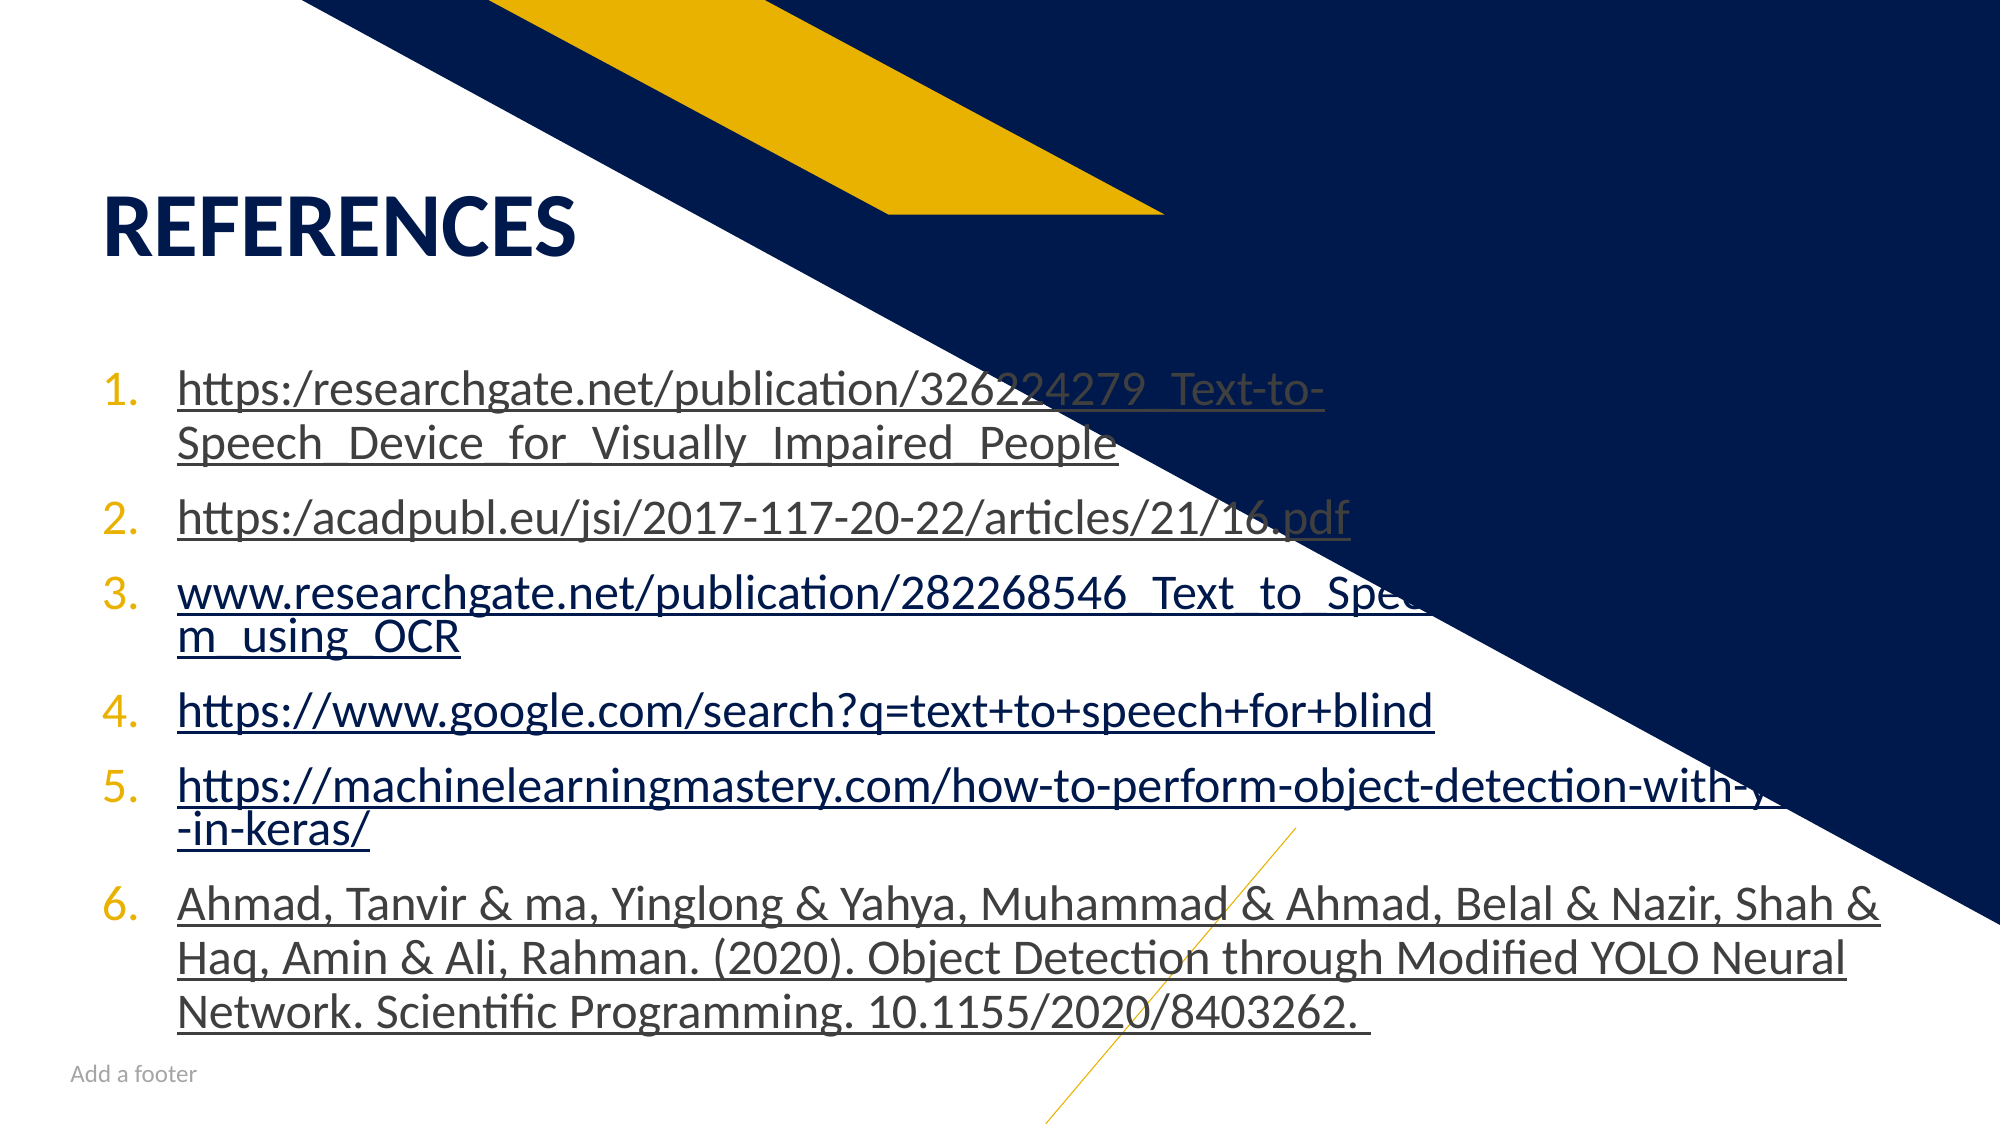

# REFERENCES
https:/researchgate.net/publication/326224279_Text-to-Speech_Device_for_Visually_Impaired_People
https:/acadpubl.eu/jsi/2017-117-20-22/articles/21/16.pdf
www.researchgate.net/publication/282268546_Text_to_Speech_Conversion_System_using_OCR
https://www.google.com/search?q=text+to+speech+for+blind
https://machinelearningmastery.com/how-to-perform-object-detection-with-yolov3-in-keras/
Ahmad, Tanvir & ma, Yinglong & Yahya, Muhammad & Ahmad, Belal & Nazir, Shah & Haq, Amin & Ali, Rahman. (2020). Object Detection through Modified YOLO Neural Network. Scientific Programming. 10.1155/2020/8403262.

Add a footer
25